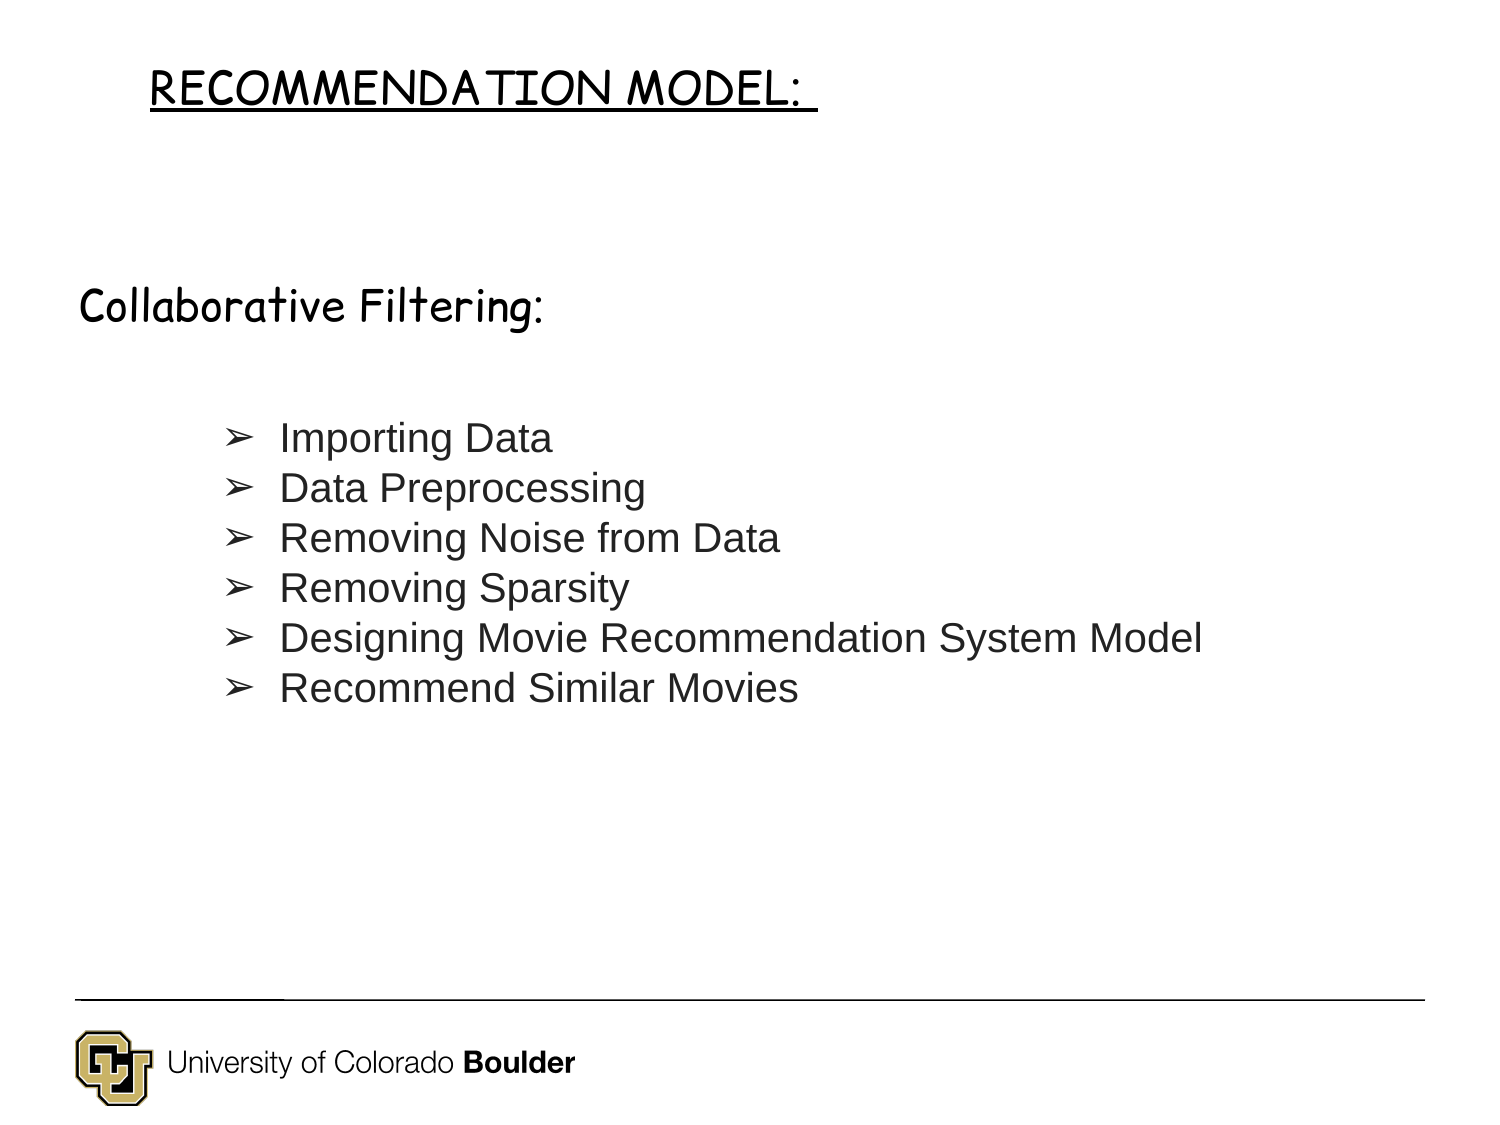

RECOMMENDATION MODEL:

Collaborative Filtering:
Importing Data
Data Preprocessing
Removing Noise from Data
Removing Sparsity
Designing Movie Recommendation System Model
Recommend Similar Movies